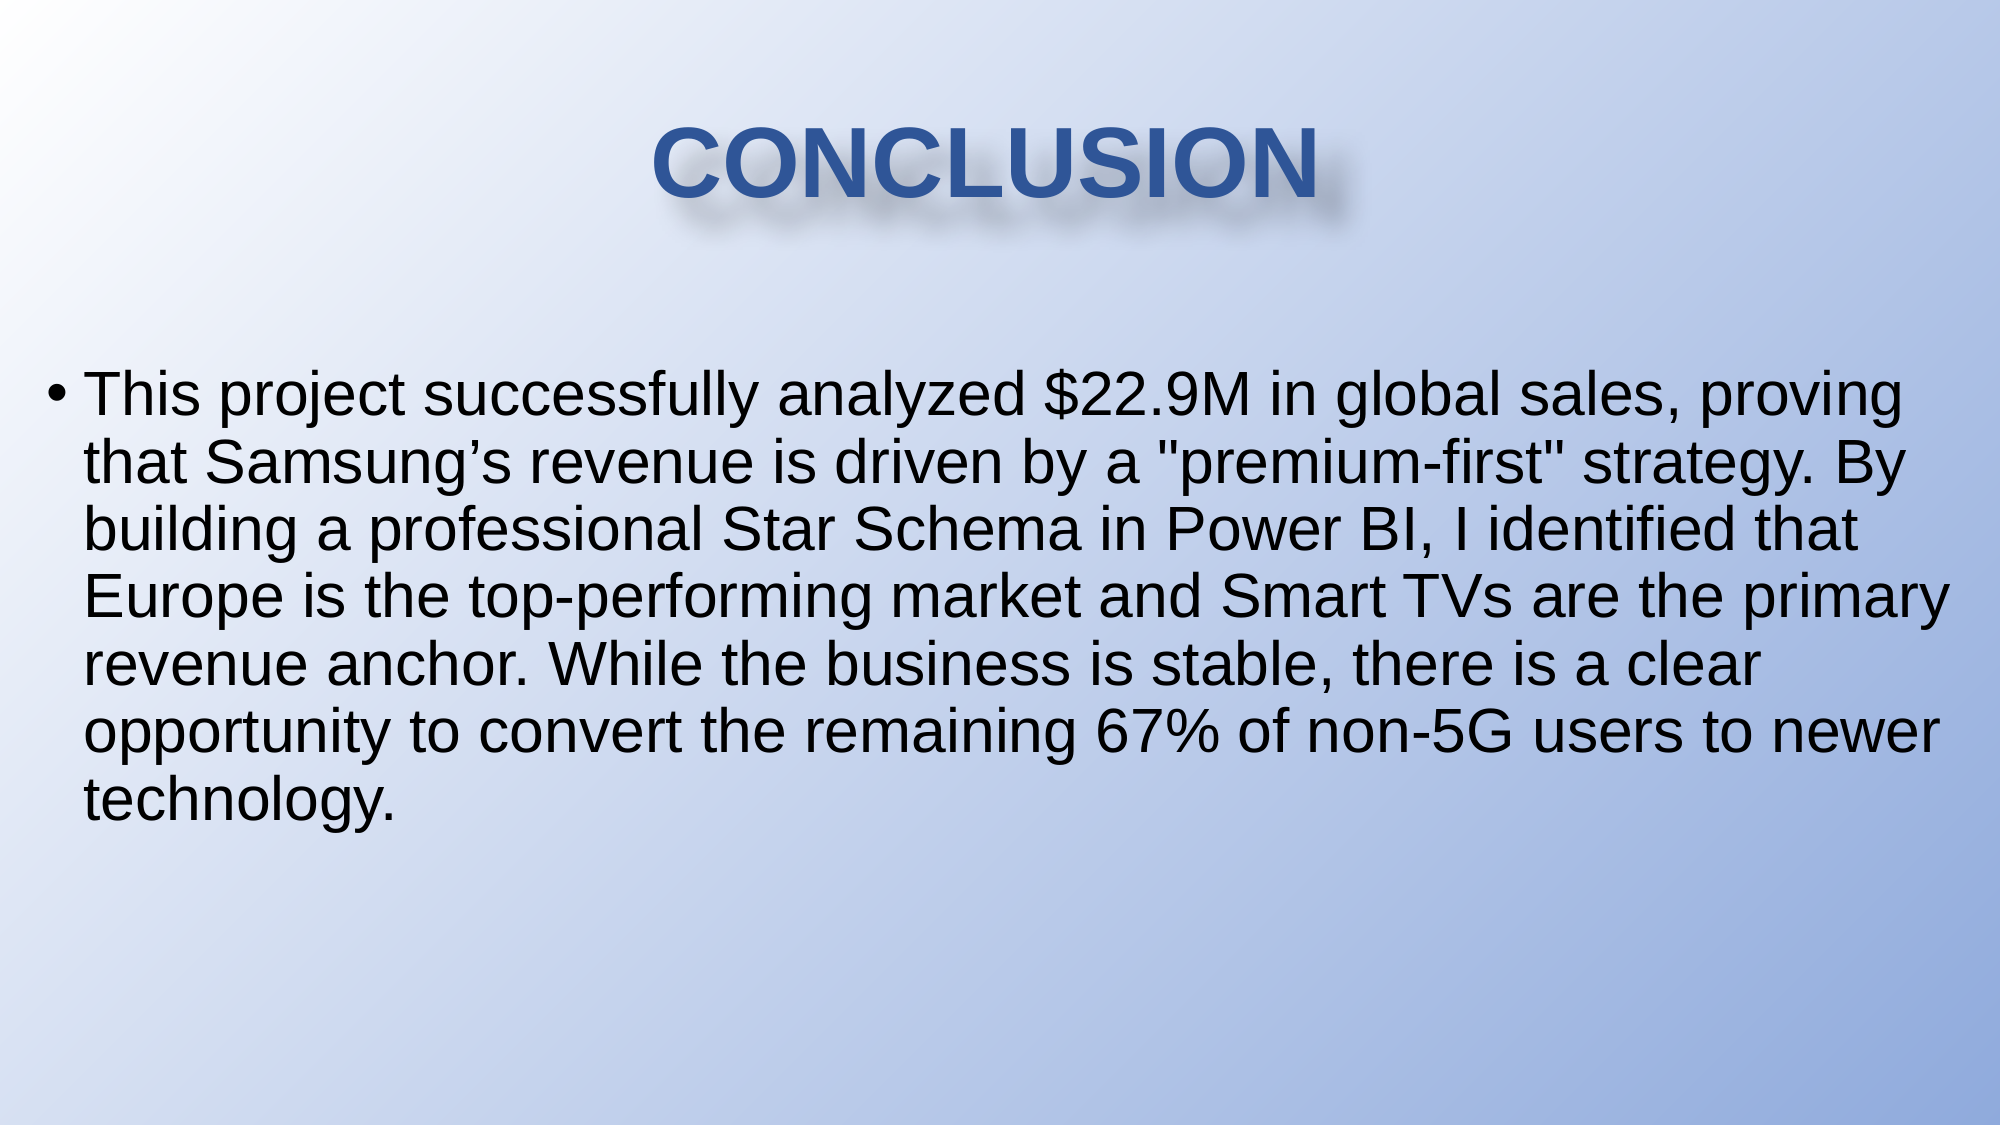

# CONCLUSION
This project successfully analyzed $22.9M in global sales, proving that Samsung’s revenue is driven by a "premium-first" strategy. By building a professional Star Schema in Power BI, I identified that Europe is the top-performing market and Smart TVs are the primary revenue anchor. While the business is stable, there is a clear opportunity to convert the remaining 67% of non-5G users to newer technology.